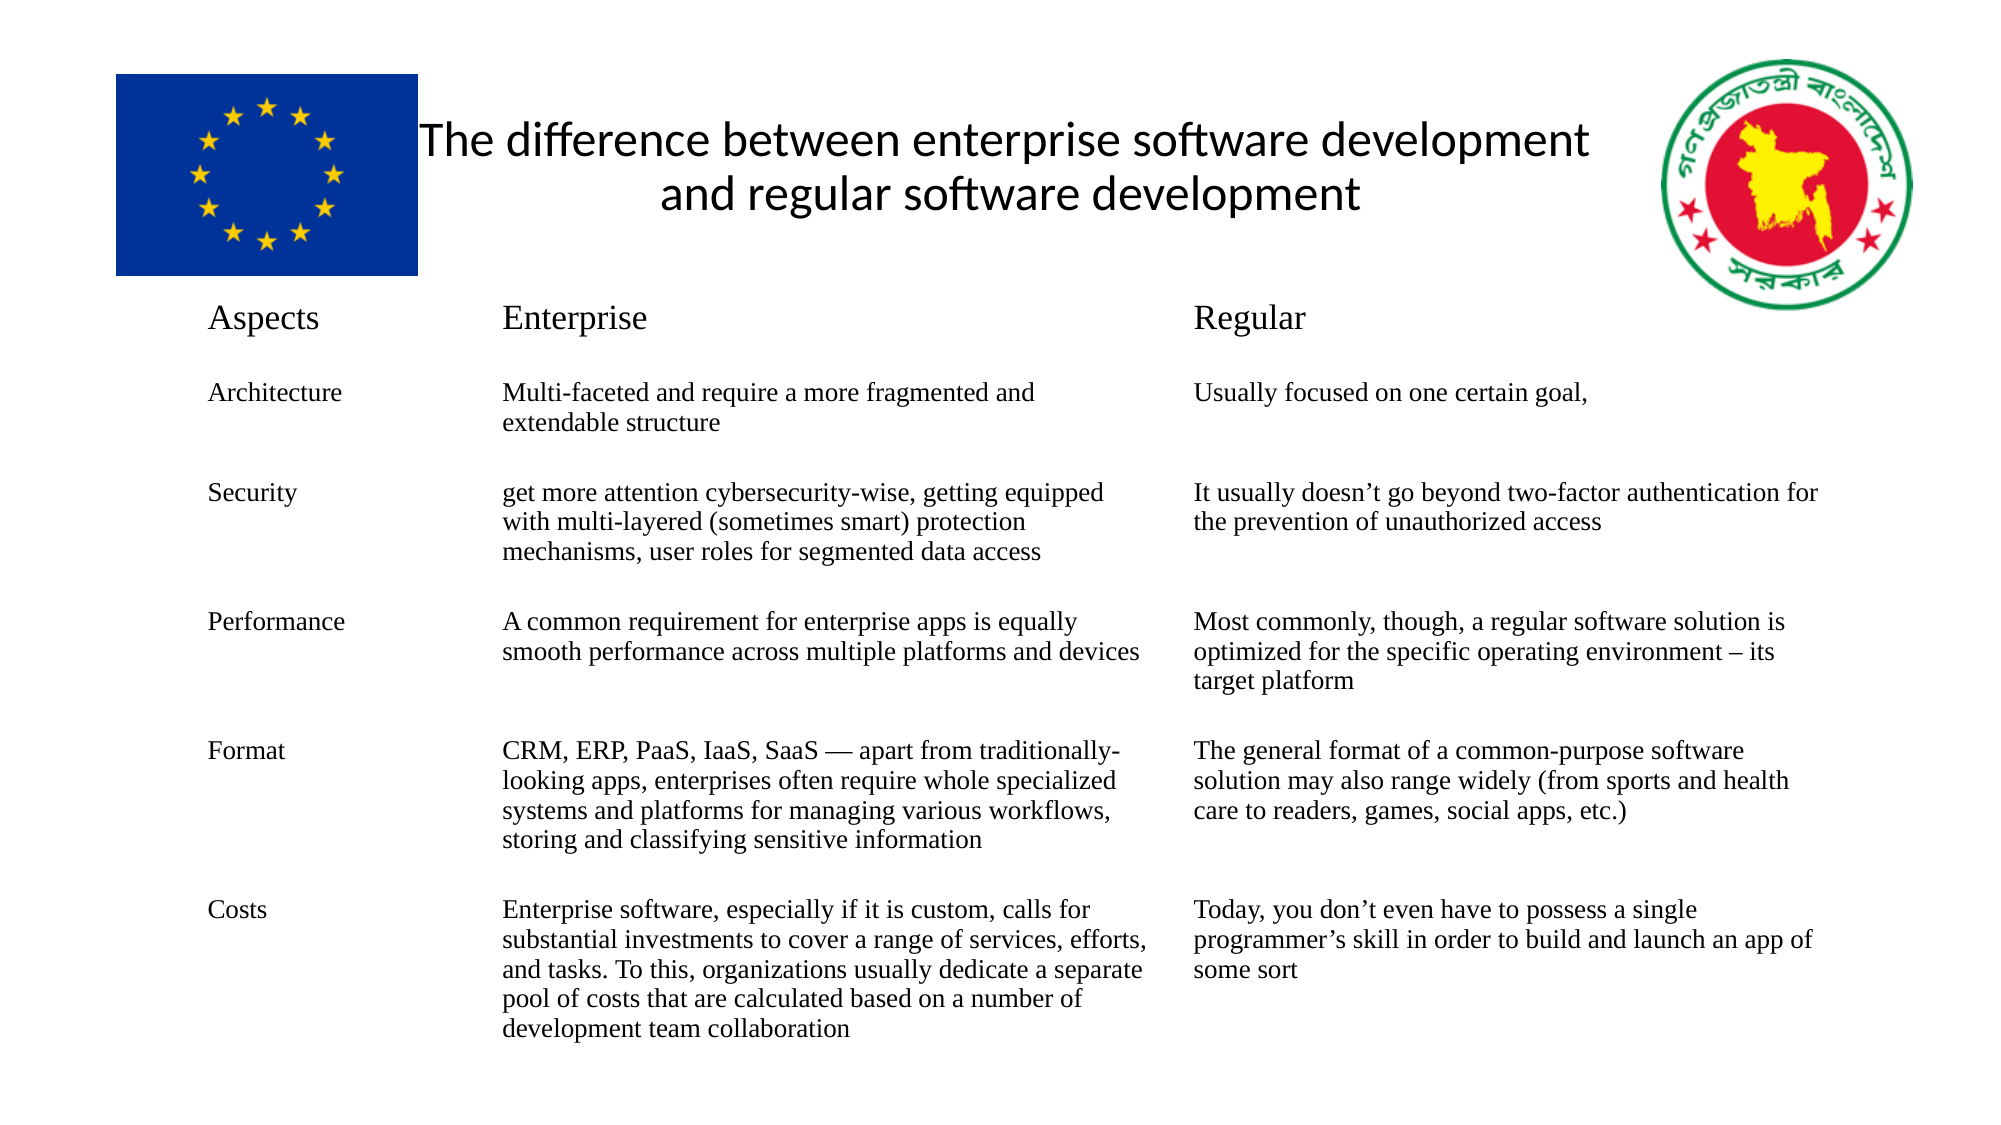

# The difference between enterprise software development and regular software development
| Aspects | Enterprise | Regular |
| --- | --- | --- |
| Architecture | Multi-faceted and require a more fragmented and extendable structure | Usually focused on one certain goal, |
| Security | get more attention cybersecurity-wise, getting equipped with multi-layered (sometimes smart) protection mechanisms, user roles for segmented data access | It usually doesn’t go beyond two-factor authentication for the prevention of unauthorized access |
| Performance | A common requirement for enterprise apps is equally smooth performance across multiple platforms and devices | Most commonly, though, a regular software solution is optimized for the specific operating environment – its target platform |
| Format | CRM, ERP, PaaS, IaaS, SaaS — apart from traditionally-looking apps, enterprises often require whole specialized systems and platforms for managing various workflows, storing and classifying sensitive information | The general format of a common-purpose software solution may also range widely (from sports and health care to readers, games, social apps, etc.) |
| Costs | Enterprise software, especially if it is custom, calls for substantial investments to cover a range of services, efforts, and tasks. To this, organizations usually dedicate a separate pool of costs that are calculated based on a number of development team collaboration | Today, you don’t even have to possess a single programmer’s skill in order to build and launch an app of some sort |